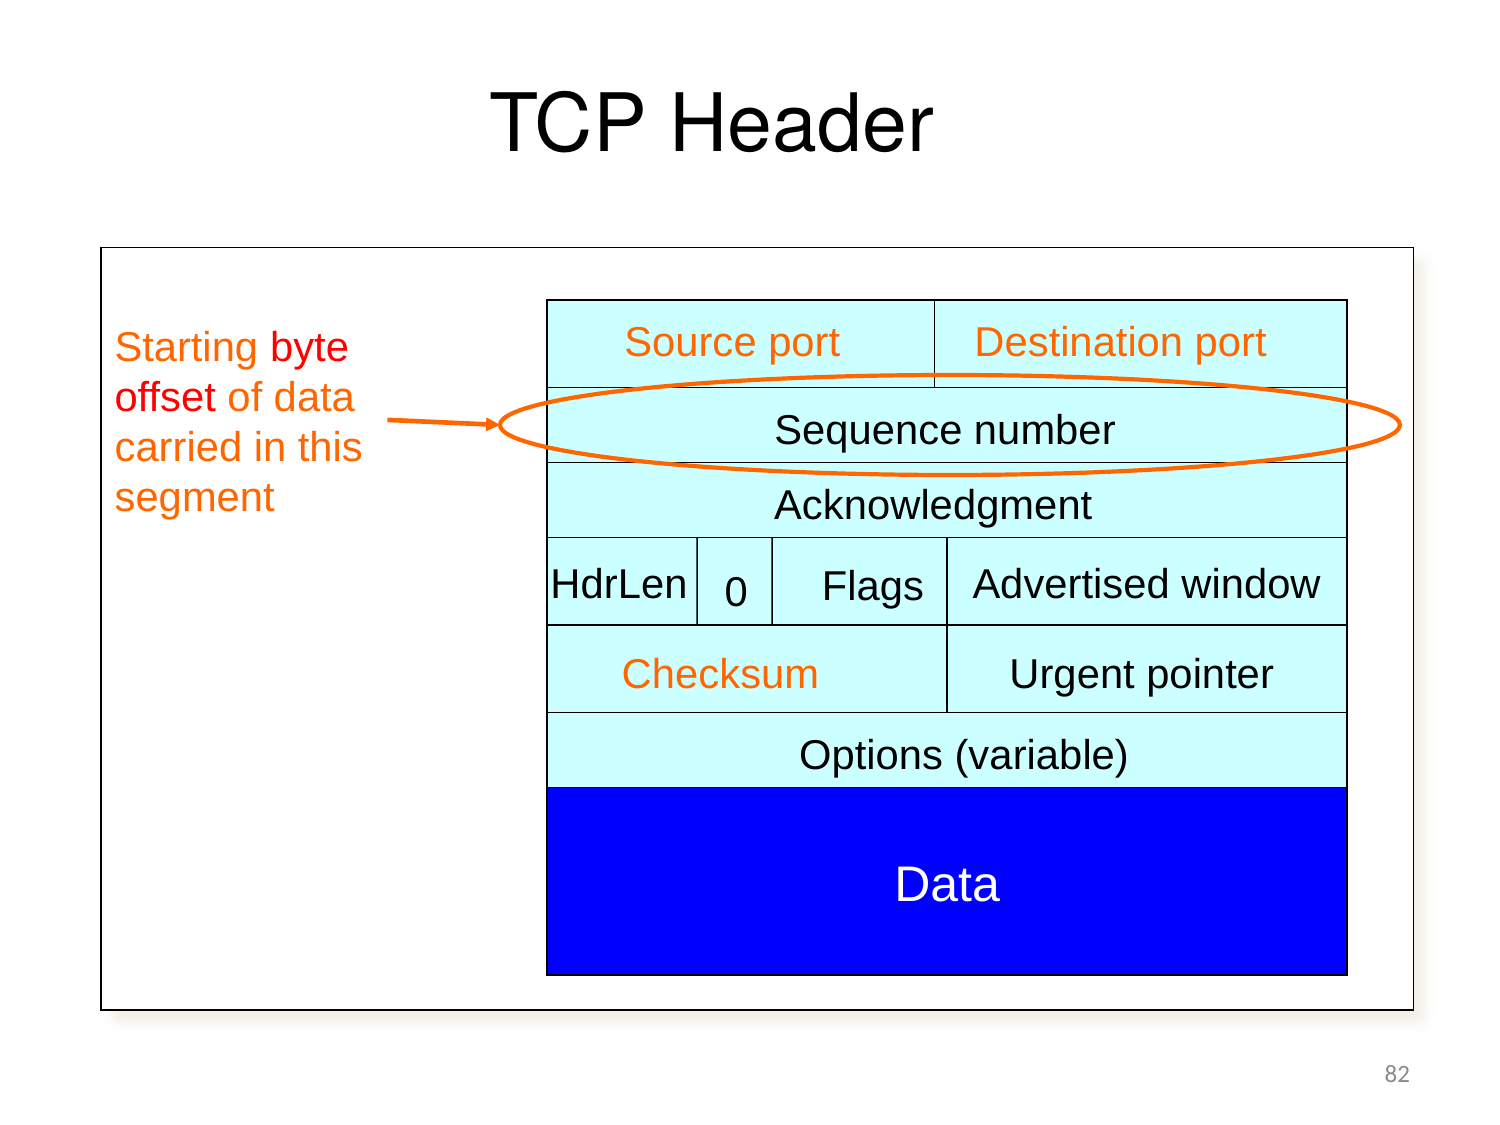

# TCP Header

Source port
Destination port
Starting byte offset of data
carried in this
segment

Sequence number

Acknowledgment

Advertised window
HdrLen
Flags
0

Checksum
Urgent pointer

Options (variable)
Data
82